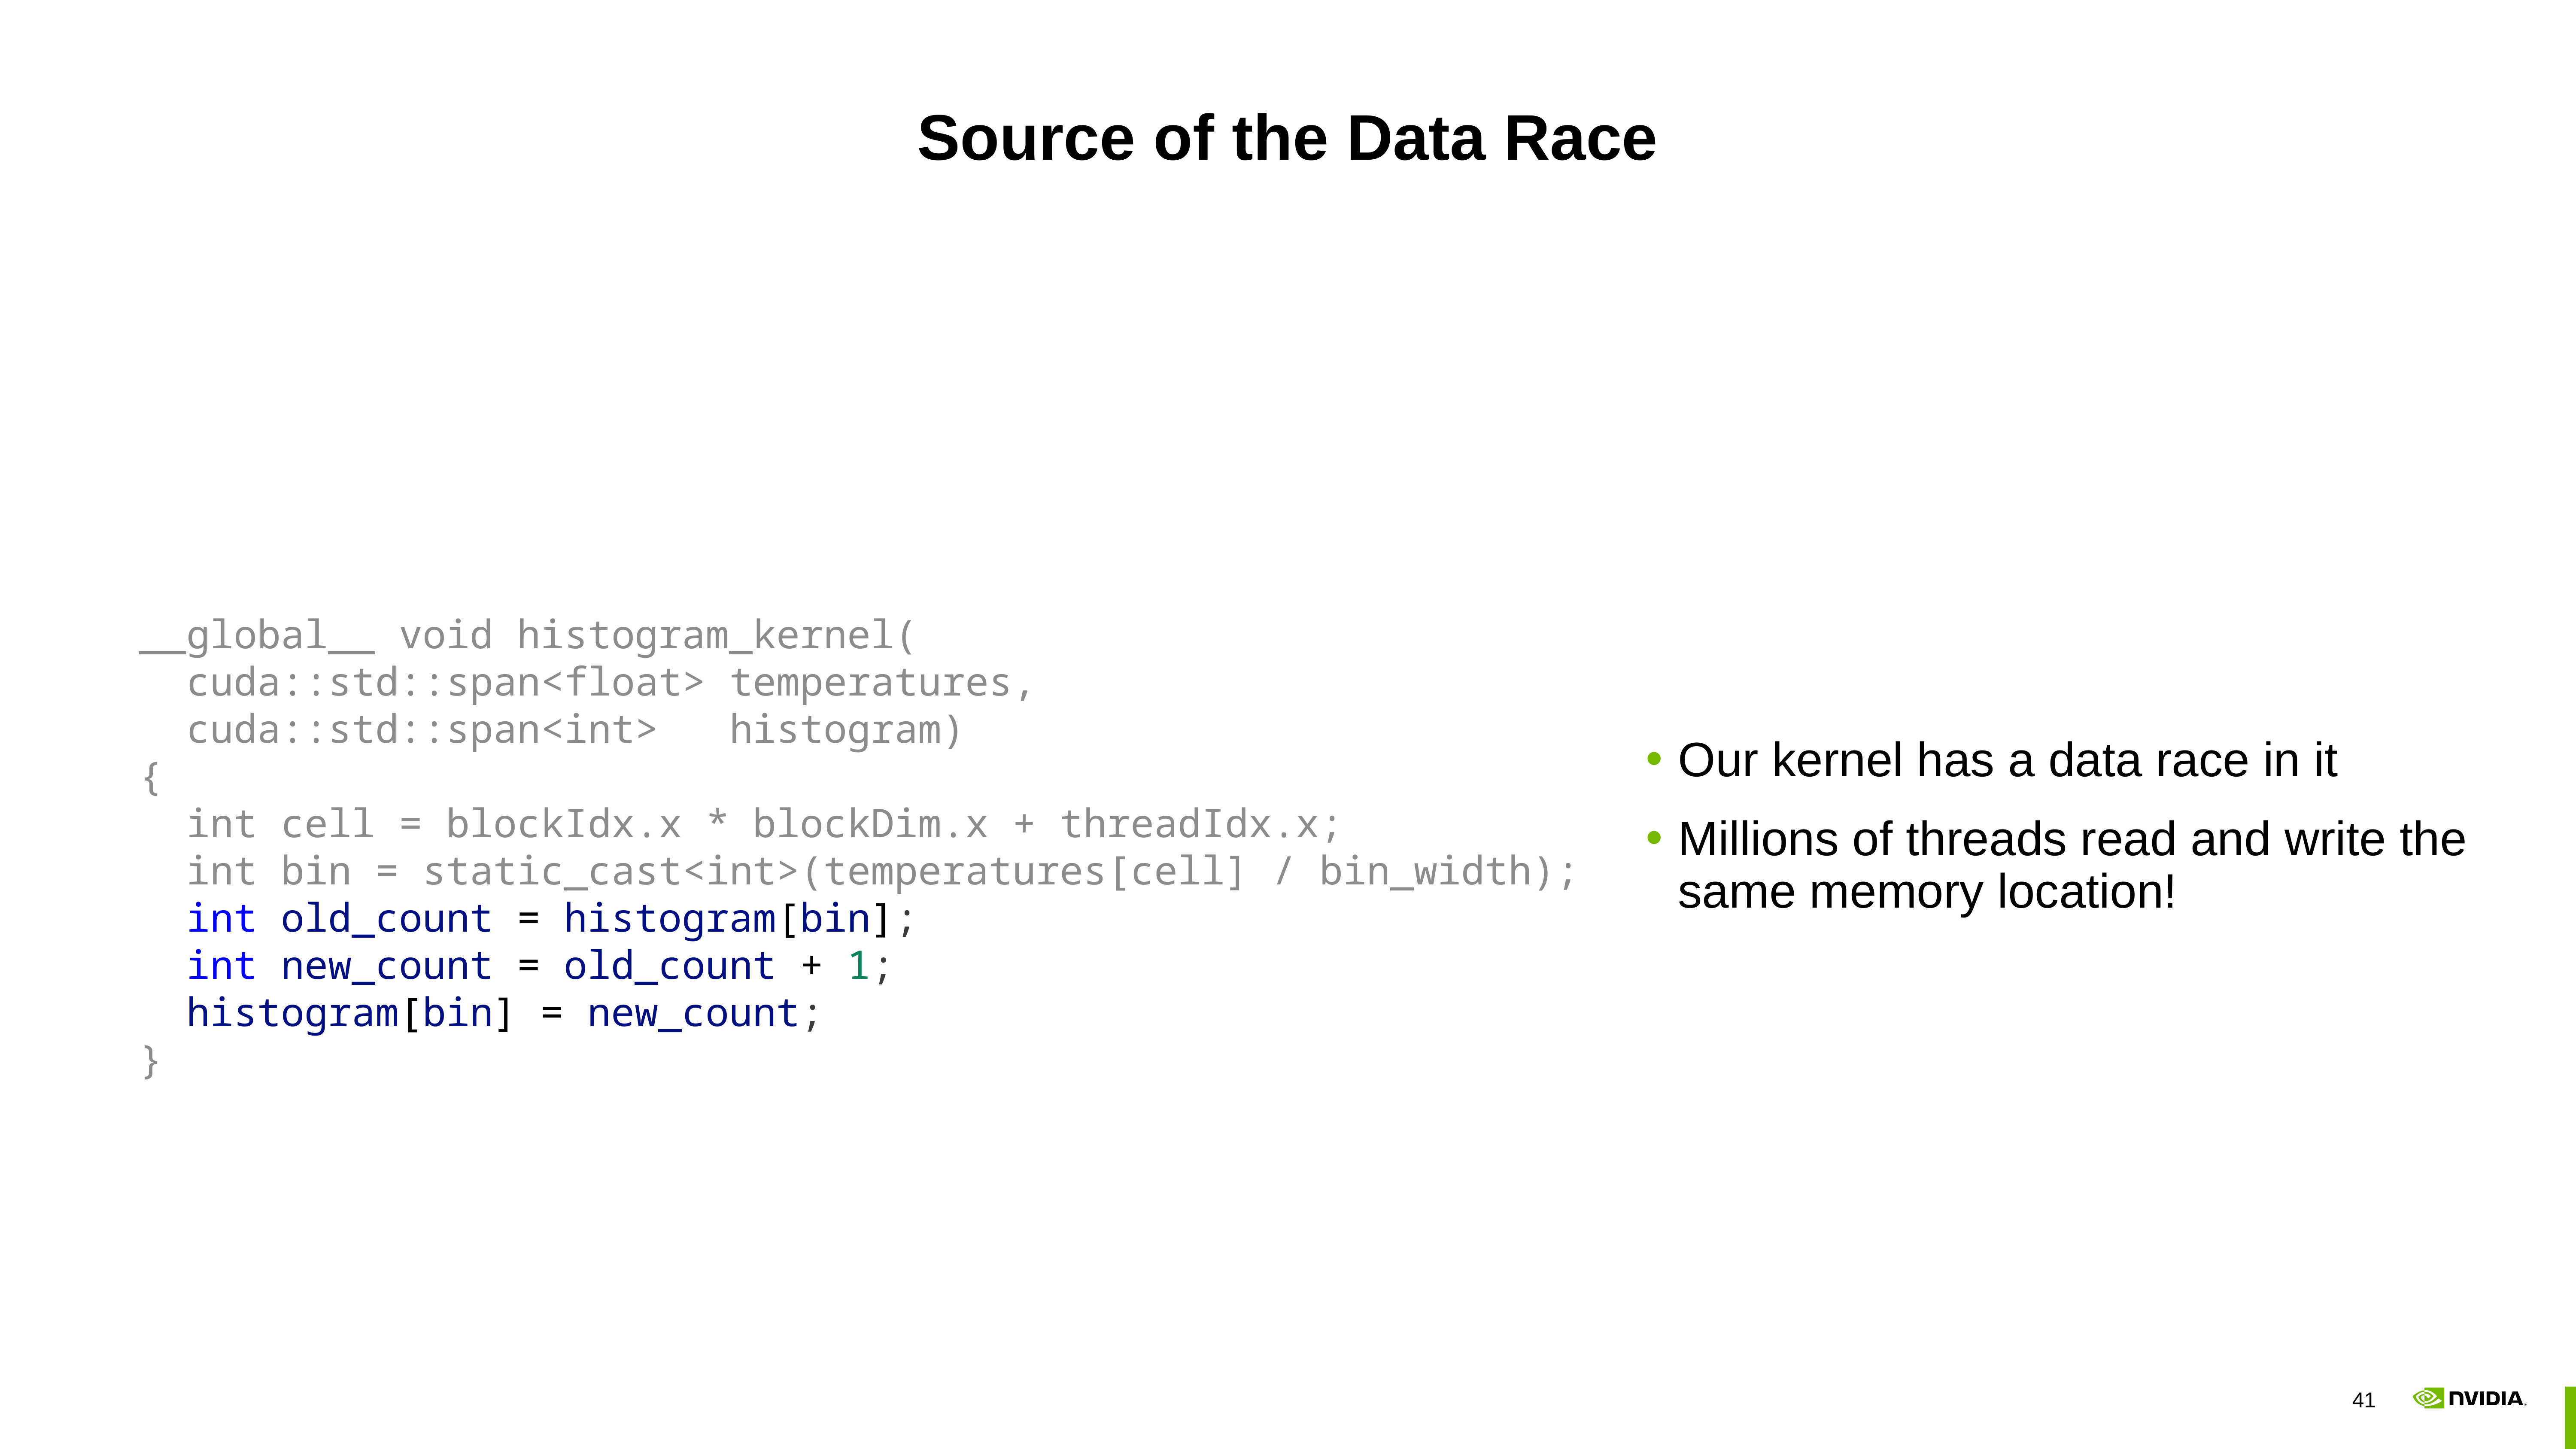

# Source of the Data Race
__global__ void histogram_kernel(
  cuda::std::span<float> temperatures,
  cuda::std::span<int>   histogram)
{
  int cell = blockIdx.x * blockDim.x + threadIdx.x;
  int bin = static_cast<int>(temperatures[cell] / bin_width);
  int old_count = histogram[bin];
  int new_count = old_count + 1;
  histogram[bin] = new_count;
}
Our kernel has a data race in it
Millions of threads read and write the same memory location!